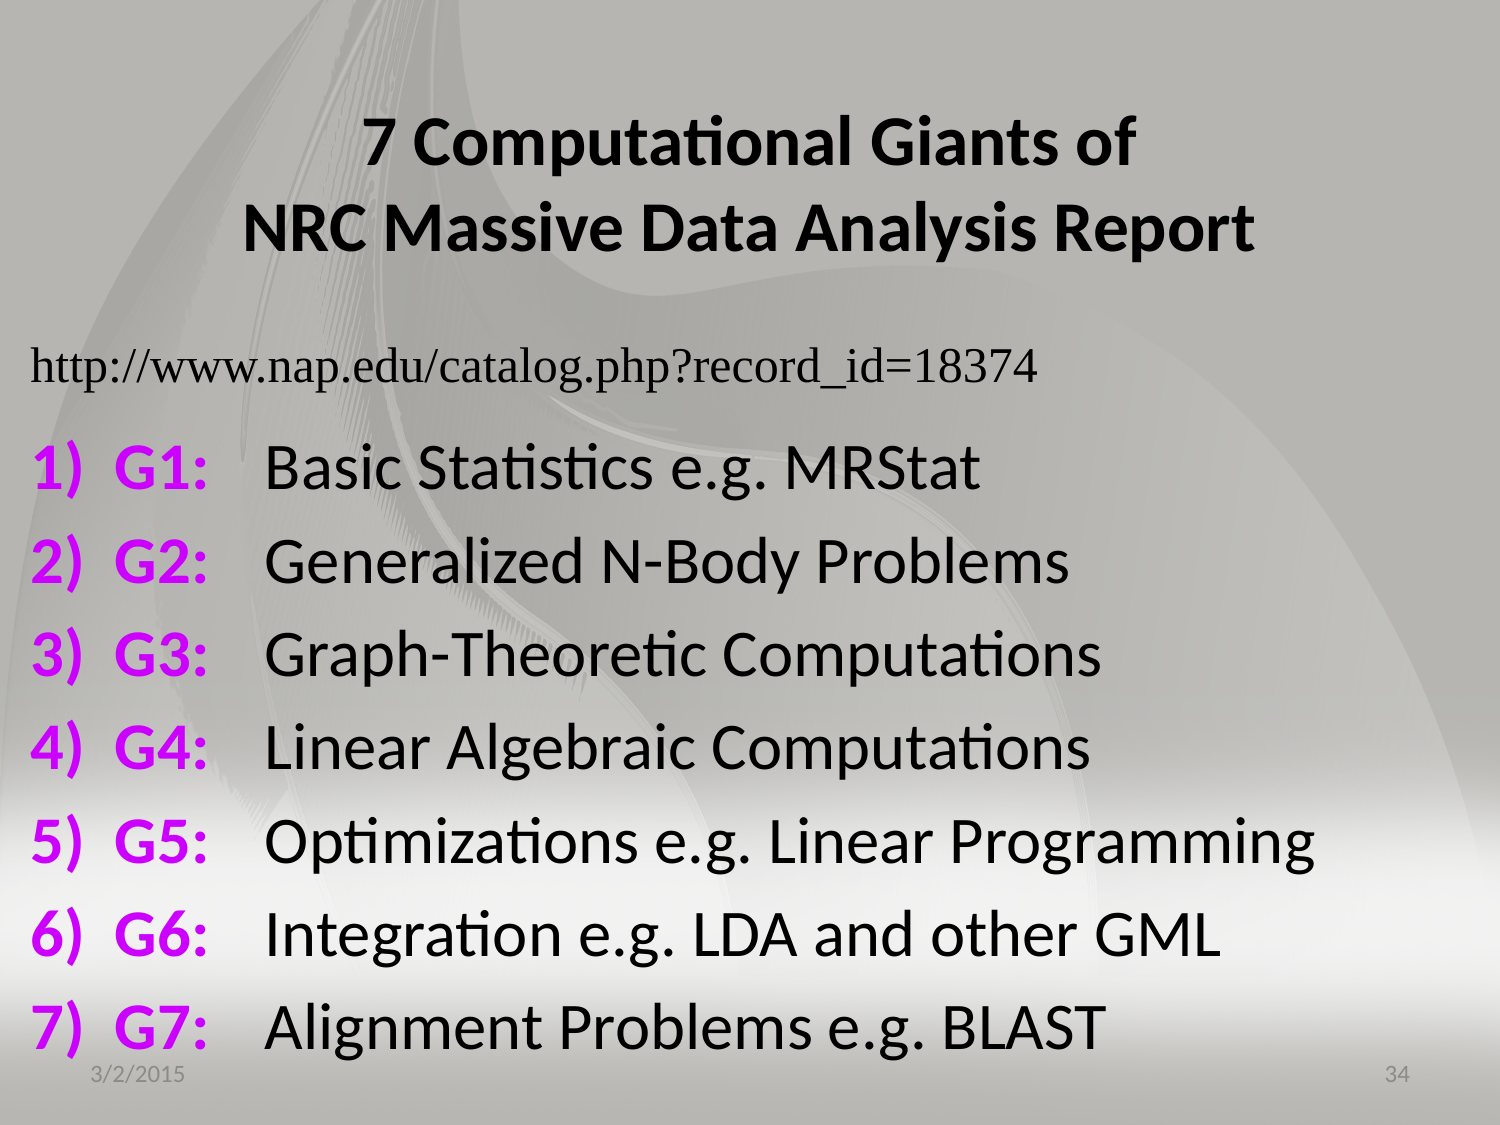

# 7 Computational Giants of NRC Massive Data Analysis Report
http://www.nap.edu/catalog.php?record_id=18374
G1:	Basic Statistics e.g. MRStat
G2:	Generalized N-Body Problems
G3:	Graph-Theoretic Computations
G4:	Linear Algebraic Computations
G5:	Optimizations e.g. Linear Programming
G6:	Integration e.g. LDA and other GML
G7:	Alignment Problems e.g. BLAST
3/2/2015
34